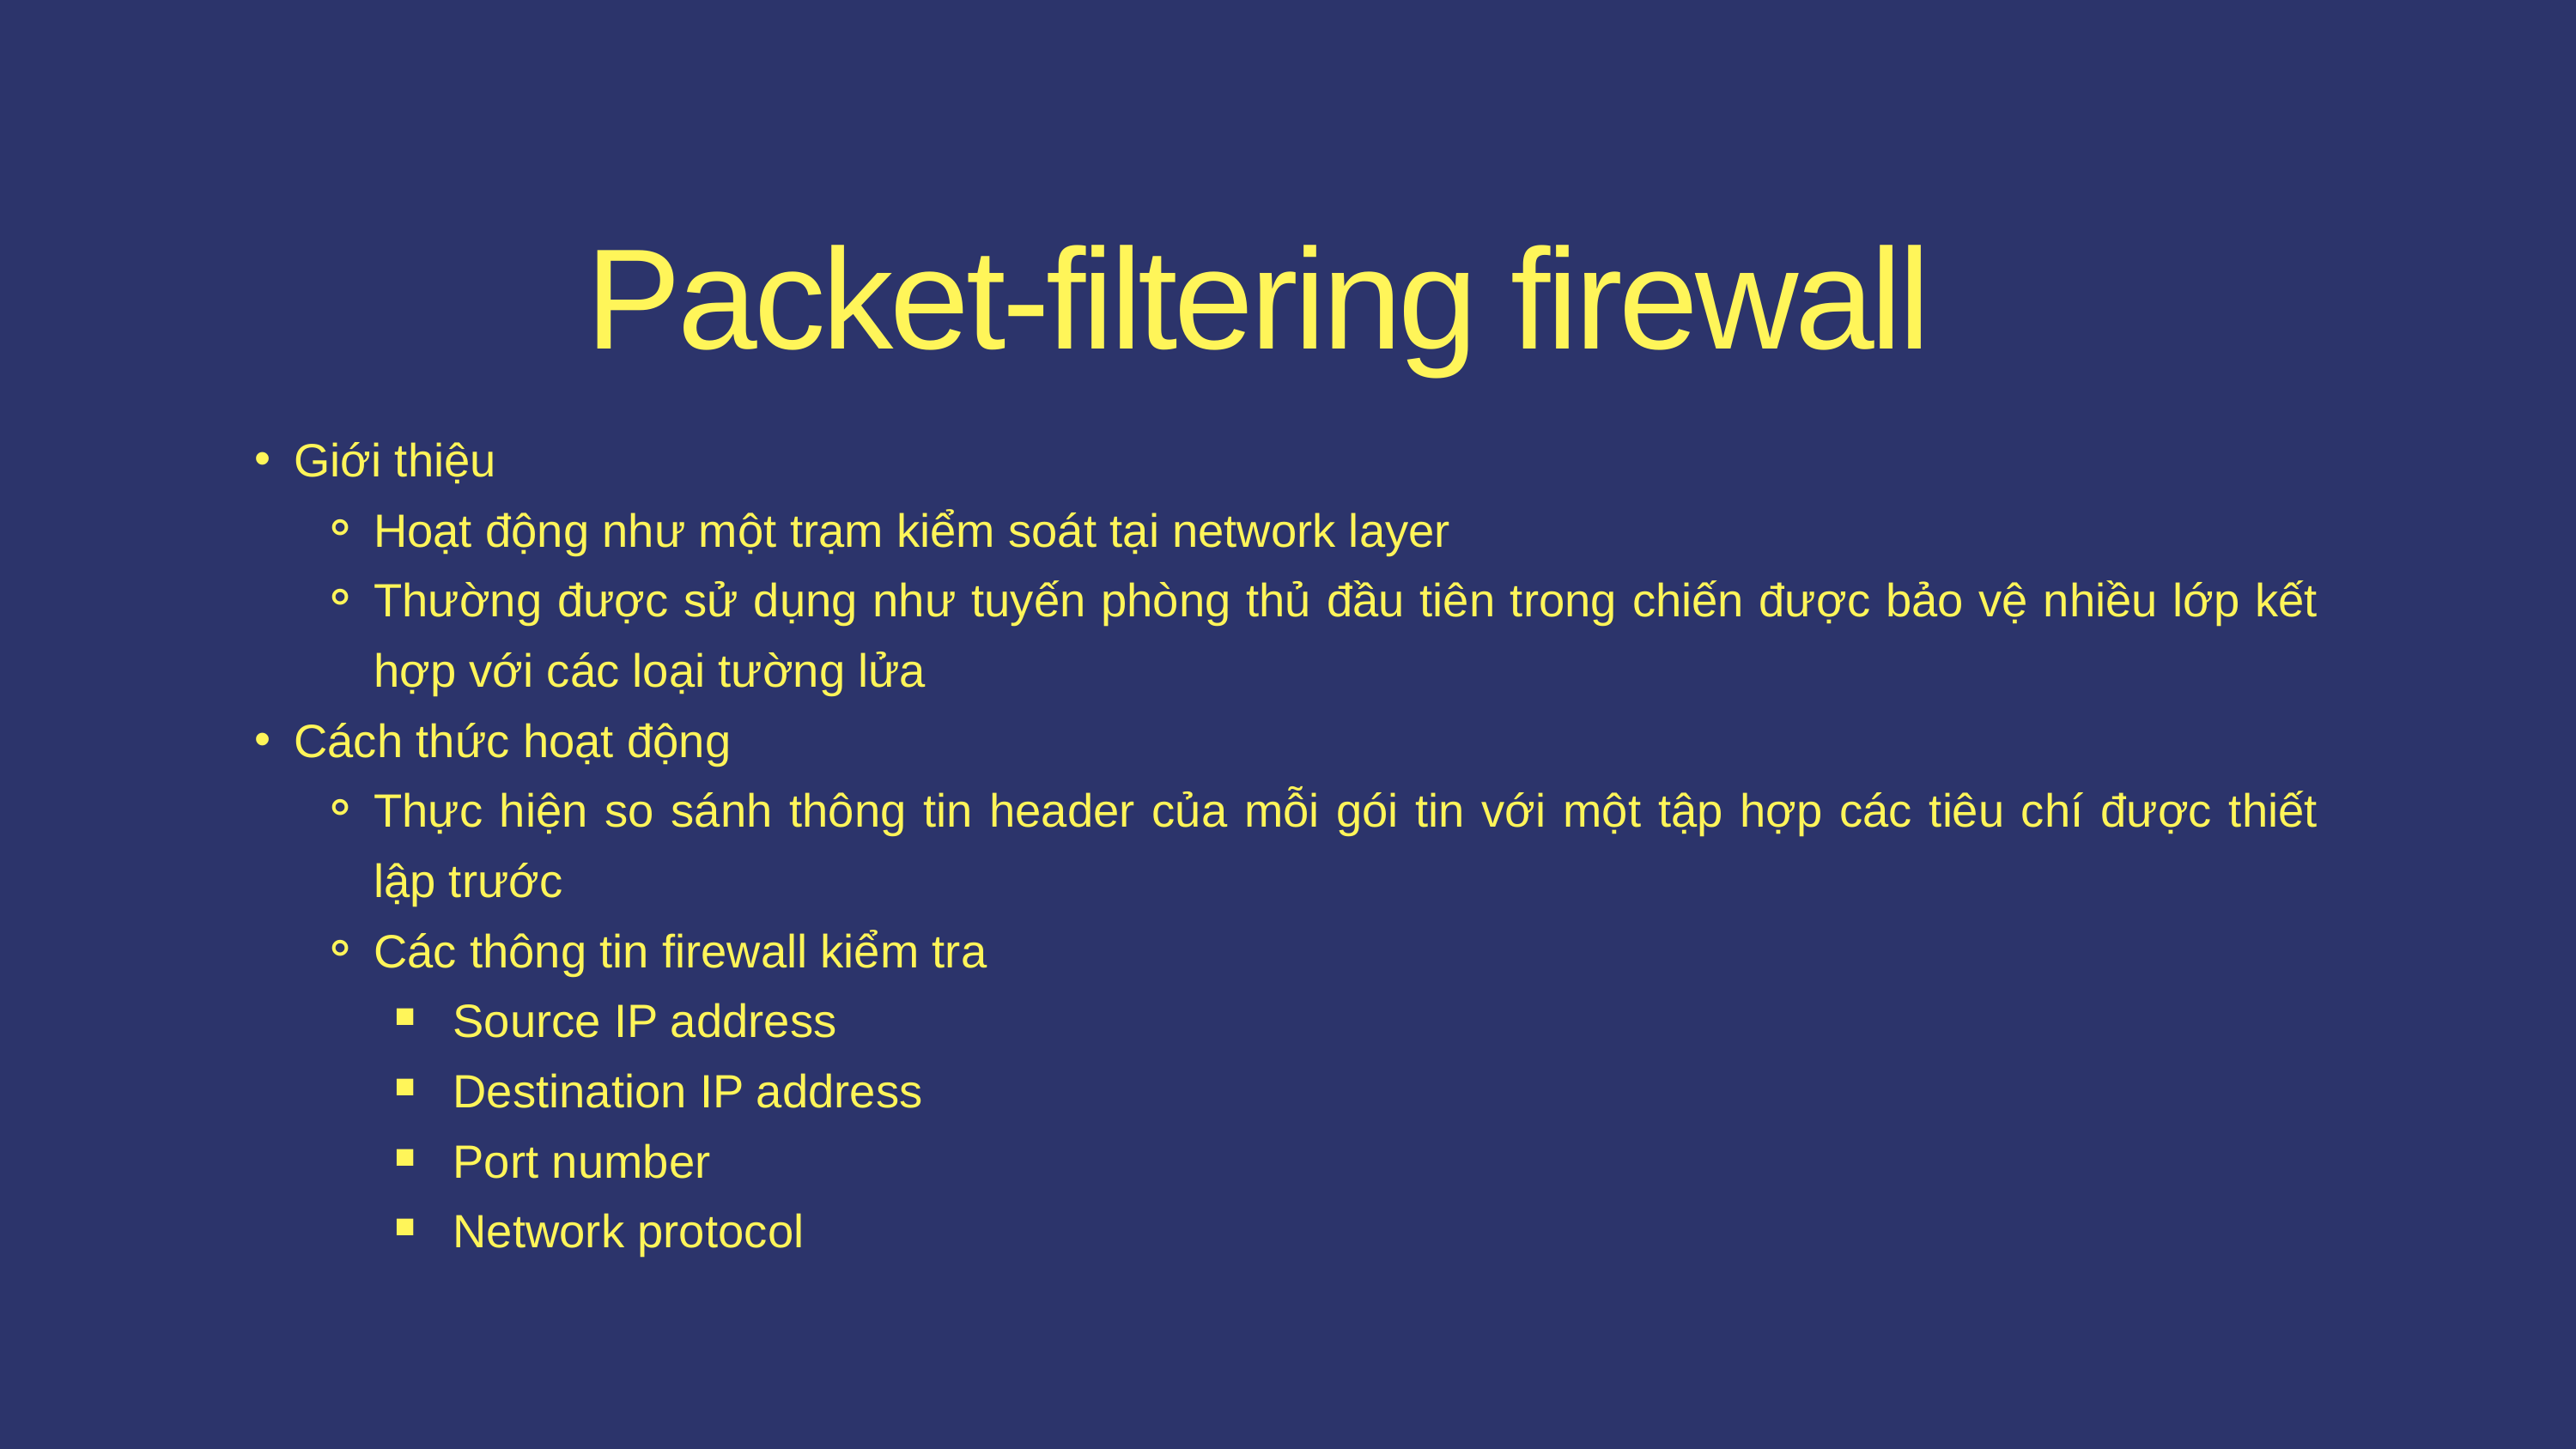

Packet-filtering firewall
Giới thiệu
Hoạt động như một trạm kiểm soát tại network layer
Thường được sử dụng như tuyến phòng thủ đầu tiên trong chiến được bảo vệ nhiều lớp kết hợp với các loại tường lửa
Cách thức hoạt động
Thực hiện so sánh thông tin header của mỗi gói tin với một tập hợp các tiêu chí được thiết lập trước
Các thông tin firewall kiểm tra
Source IP address
Destination IP address
Port number
Network protocol